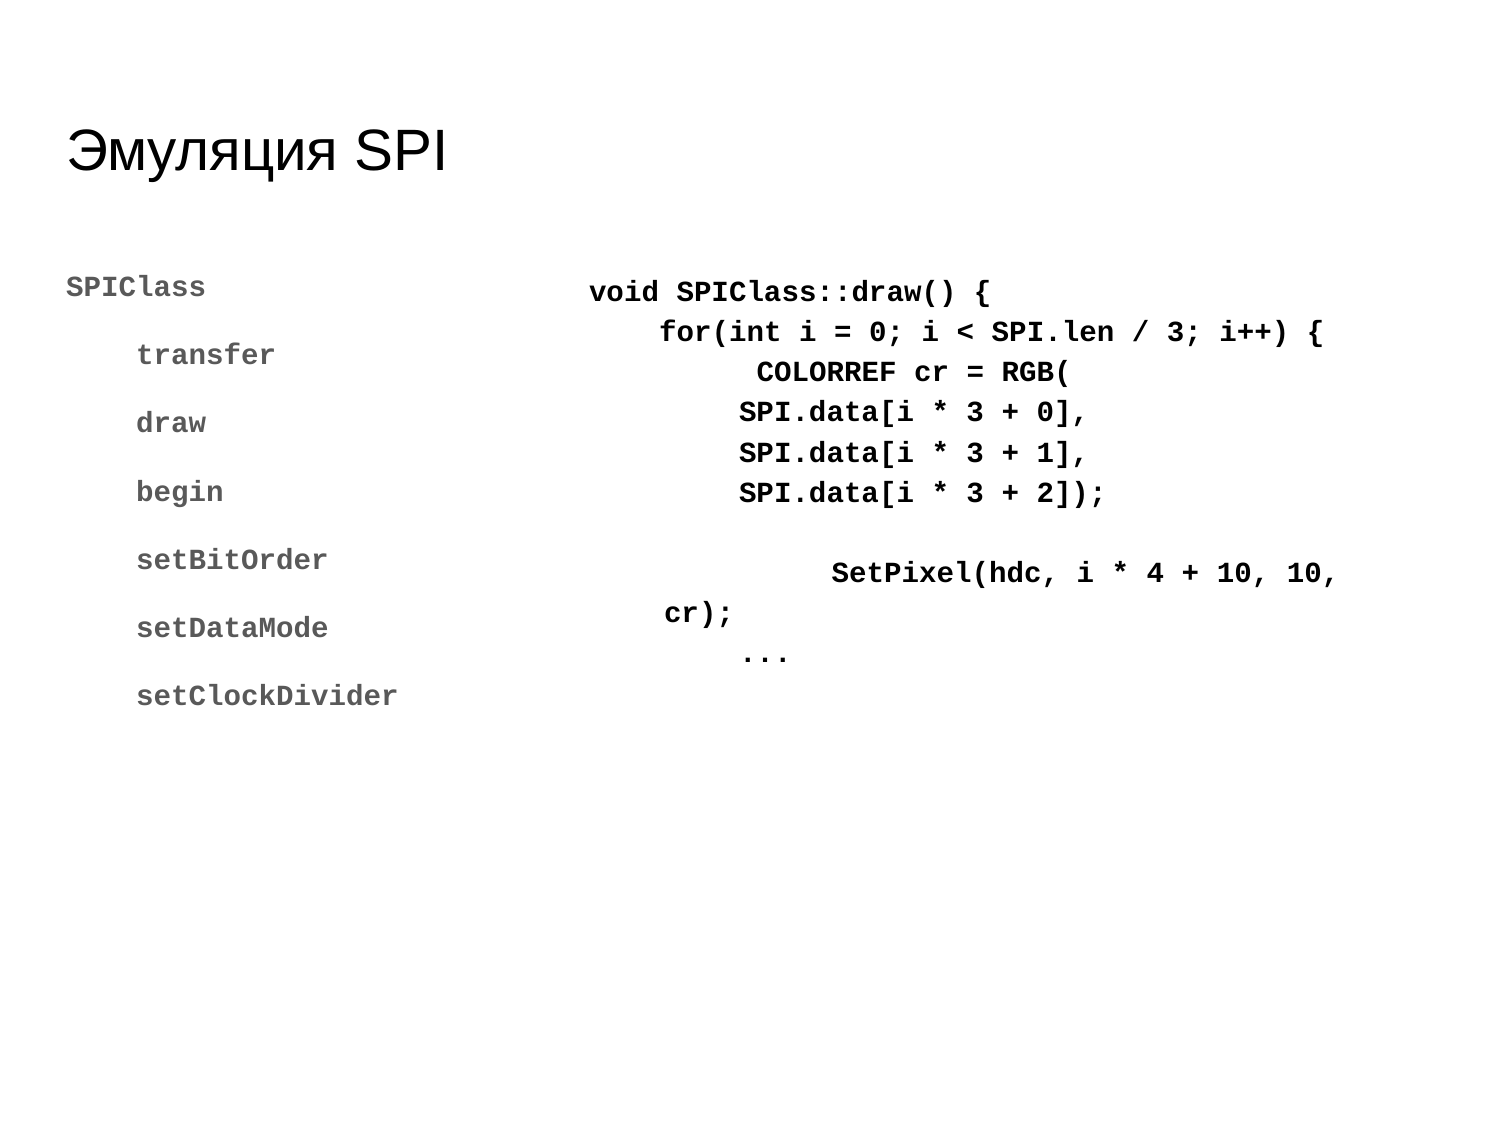

# Эмуляция SPI
SPIClass
    transfer
    draw
    begin
    setBitOrder
    setDataMode
    setClockDivider

void SPIClass::draw() {
    for(int i = 0; i < SPI.len / 3; i++) {
   	 COLORREF cr = RGB(
SPI.data[i * 3 + 0],
SPI.data[i * 3 + 1],
SPI.data[i * 3 + 2]);

   	 SetPixel(hdc, i * 4 + 10, 10, cr);
...